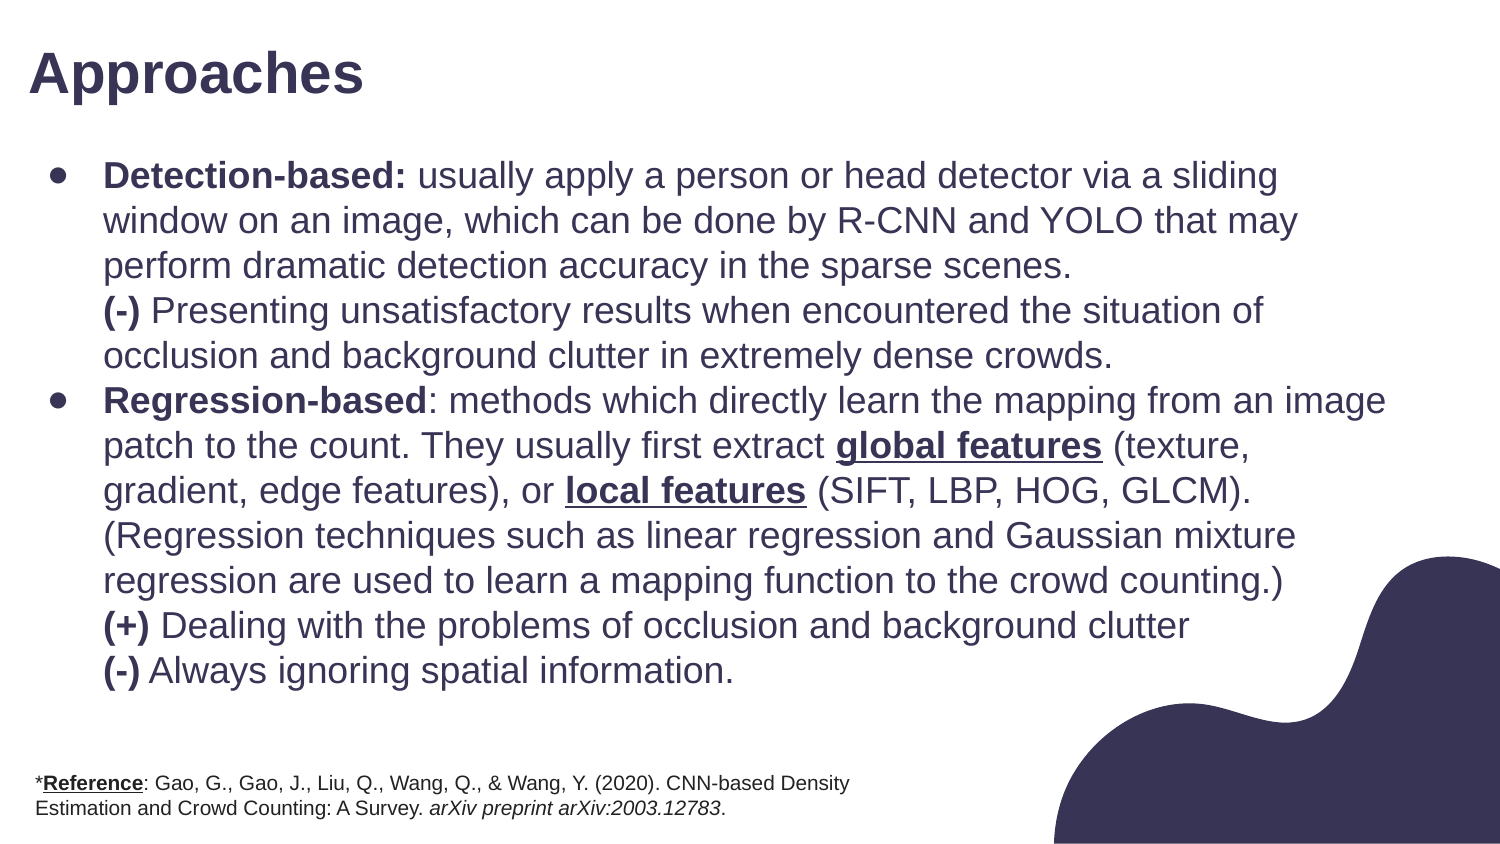

Approaches
Detection-based: usually apply a person or head detector via a sliding window on an image, which can be done by R-CNN and YOLO that may perform dramatic detection accuracy in the sparse scenes.
(-) Presenting unsatisfactory results when encountered the situation of occlusion and background clutter in extremely dense crowds.
Regression-based: methods which directly learn the mapping from an image patch to the count. They usually first extract global features (texture, gradient, edge features), or local features (SIFT, LBP, HOG, GLCM).(Regression techniques such as linear regression and Gaussian mixture regression are used to learn a mapping function to the crowd counting.)
(+) Dealing with the problems of occlusion and background clutter
(-) Always ignoring spatial information.
*Reference: Gao, G., Gao, J., Liu, Q., Wang, Q., & Wang, Y. (2020). CNN-based Density Estimation and Crowd Counting: A Survey. arXiv preprint arXiv:2003.12783.